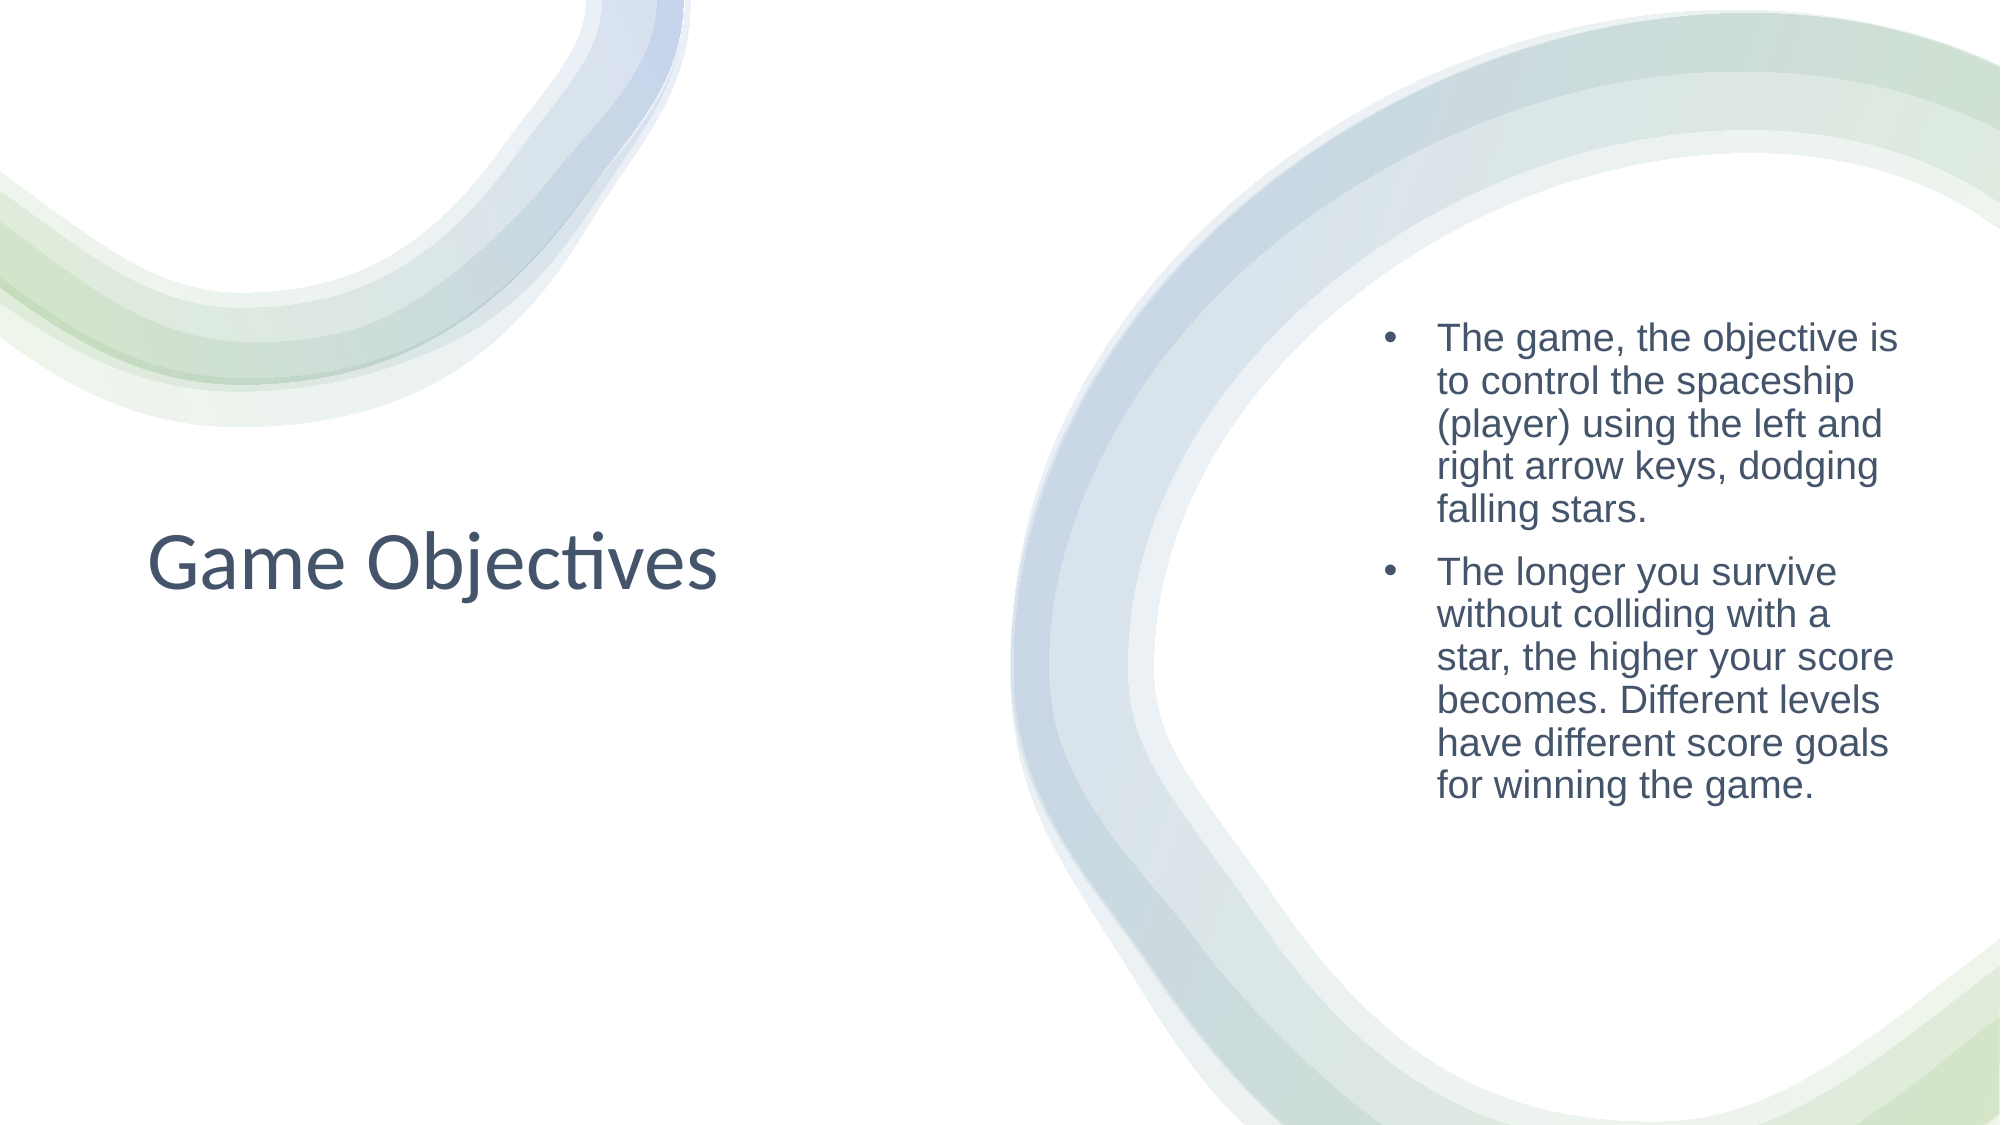

# Game Objectives
The game, the objective is to control the spaceship (player) using the left and right arrow keys, dodging falling stars.
The longer you survive without colliding with a star, the higher your score becomes. Different levels have different score goals for winning the game.